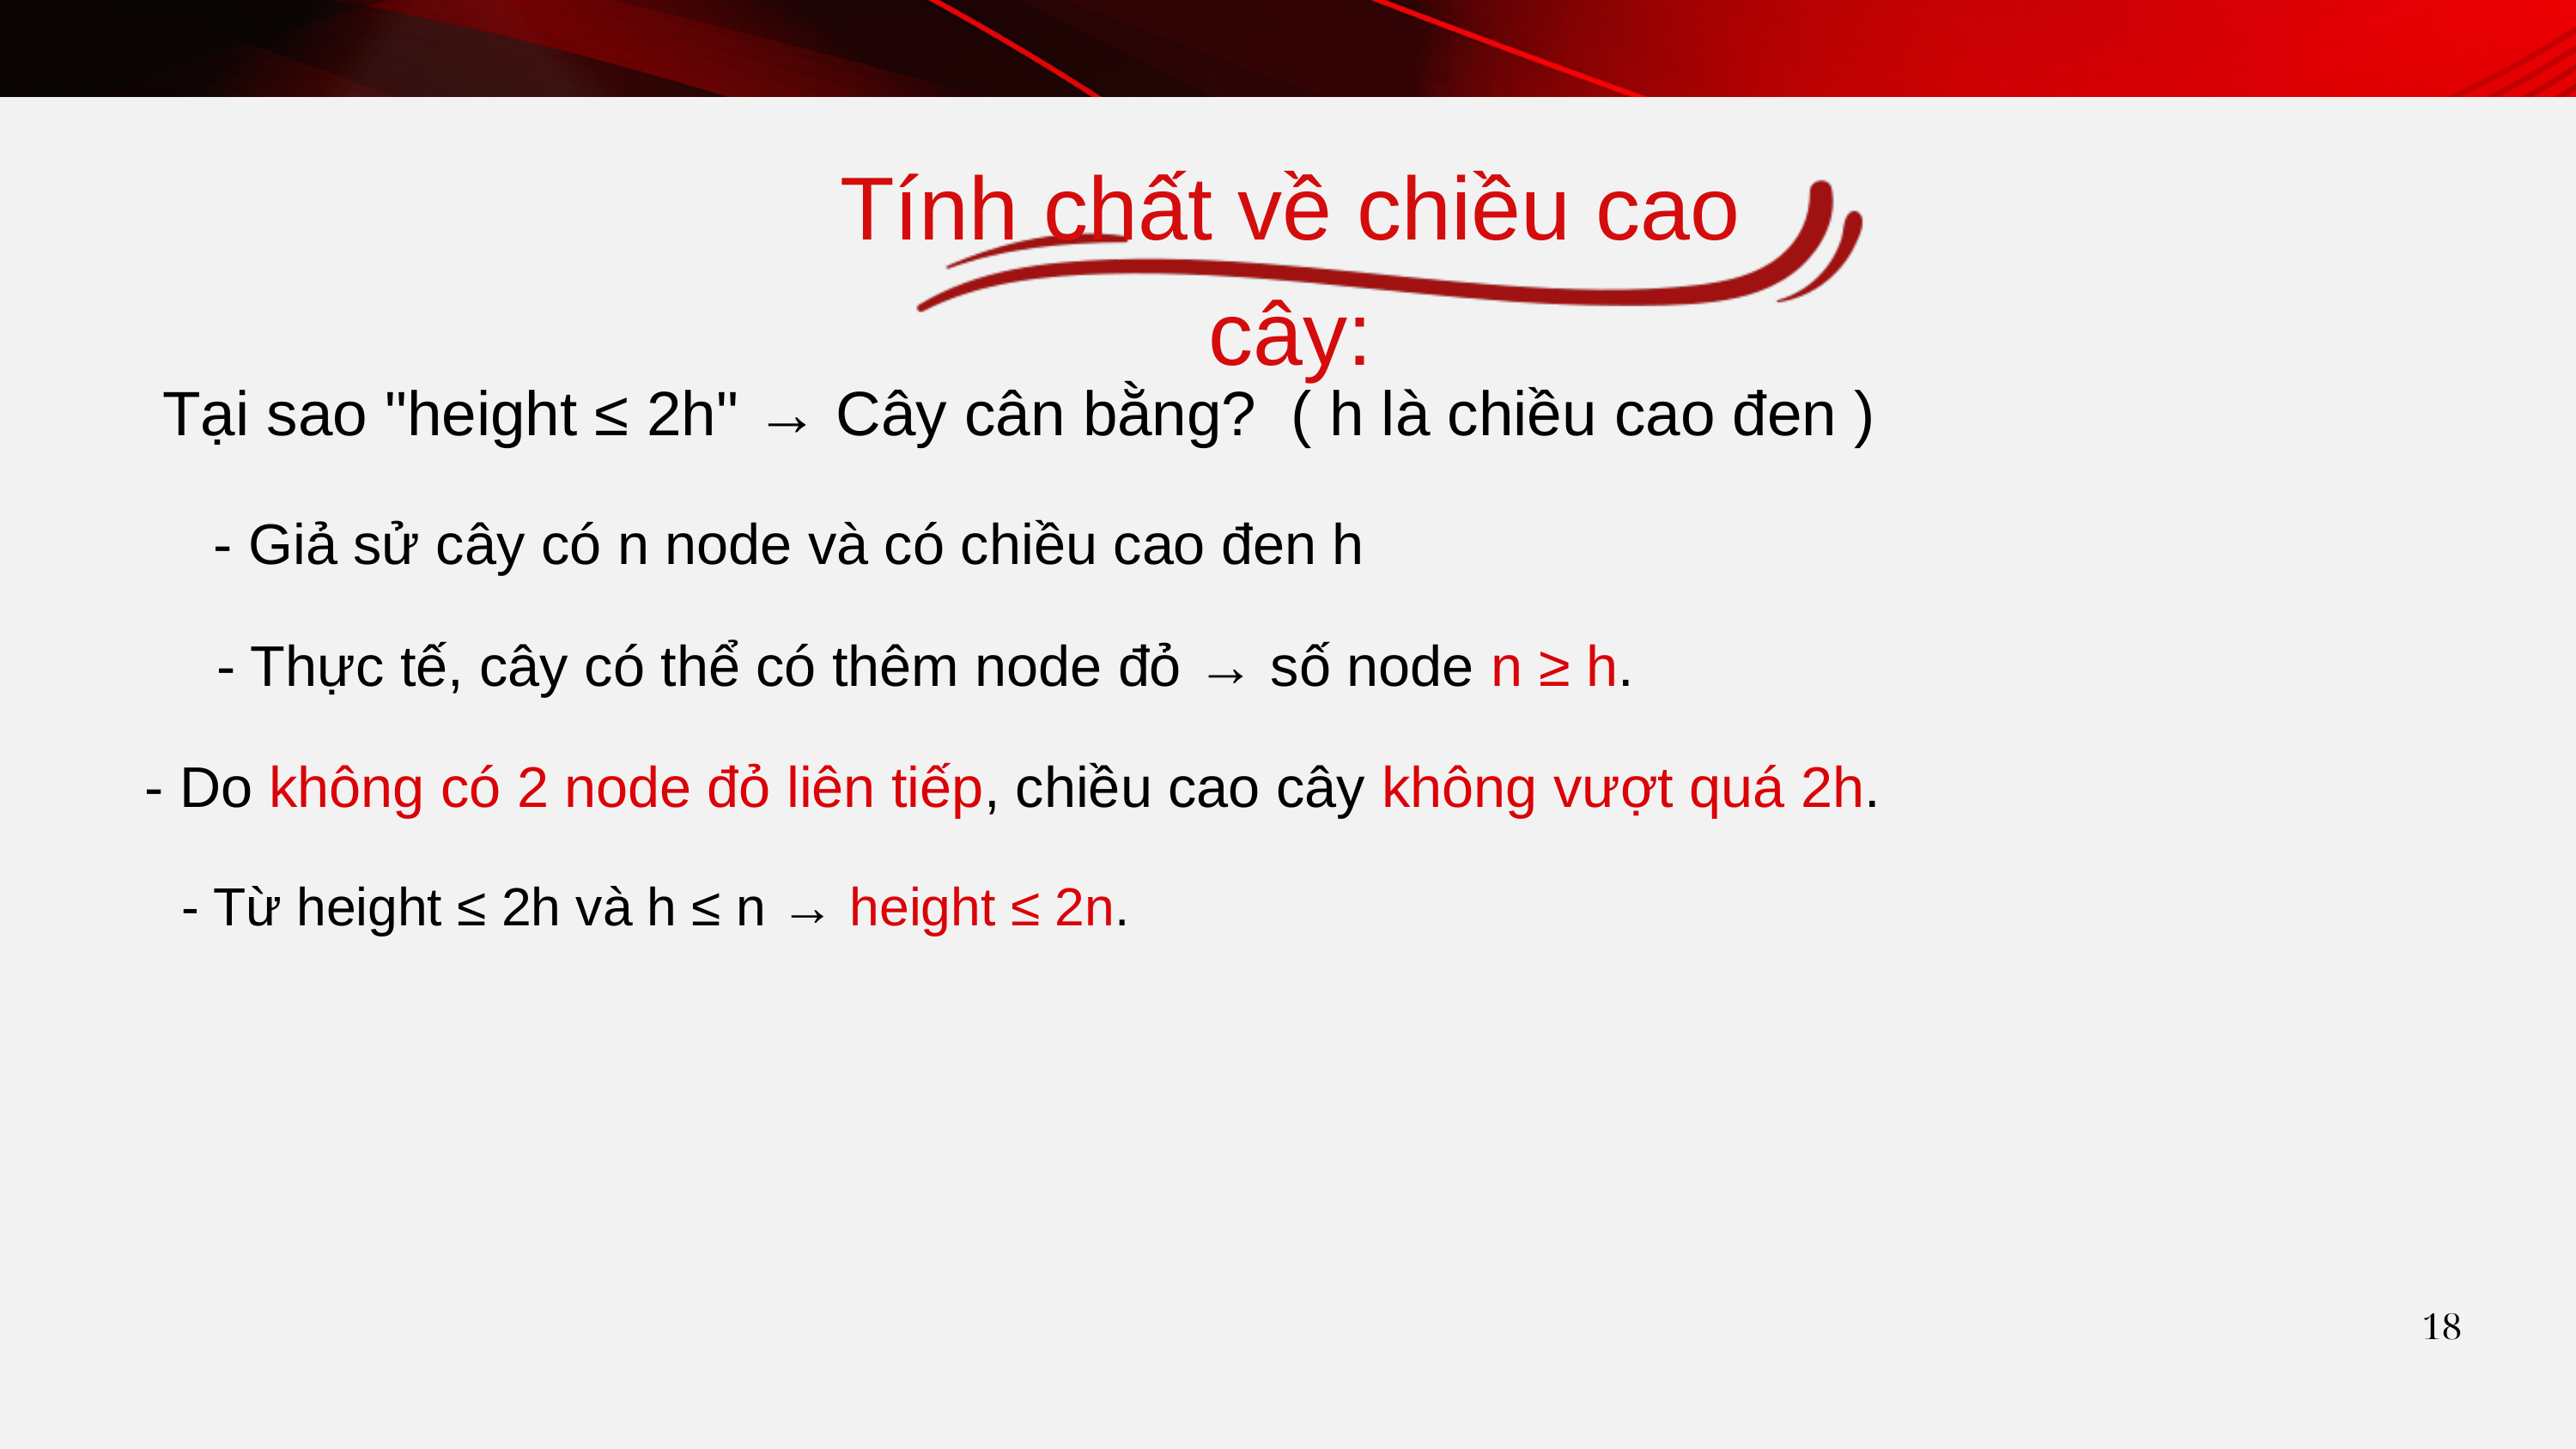

Tính chất về chiều cao cây:

Tại sao "height ≤ 2h" → Cây cân bằng?  ( h là chiều cao đen )
- Giả sử cây có n node và có chiều cao đen h
- Thực tế, cây có thể có thêm node đỏ → số node n ≥ h.
- Do không có 2 node đỏ liên tiếp, chiều cao cây không vượt quá 2h.
- Từ height ≤ 2h và h ≤ n → height ≤ 2n.
18